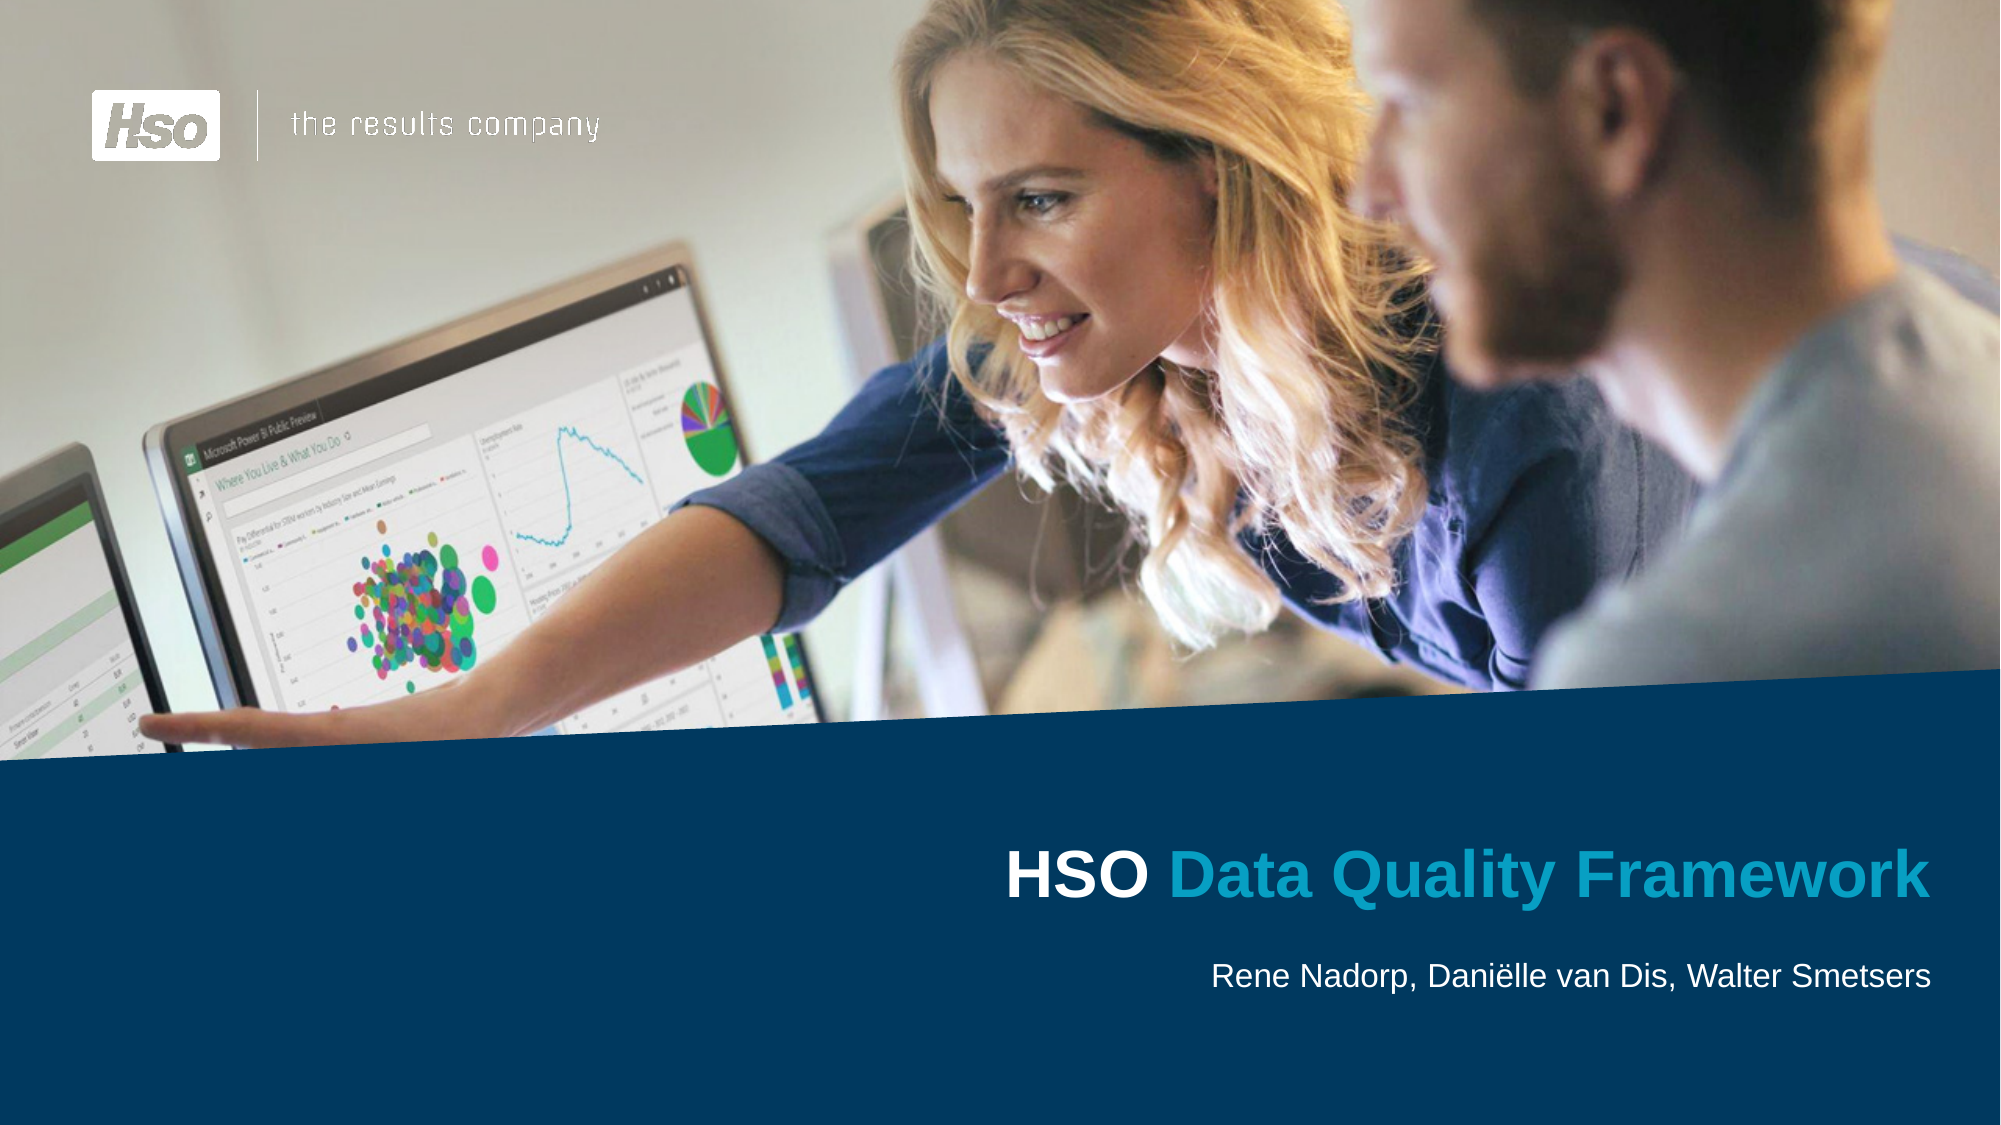

# HSO Data Quality Framework Rene Nadorp, Daniëlle van Dis, Walter Smetsers